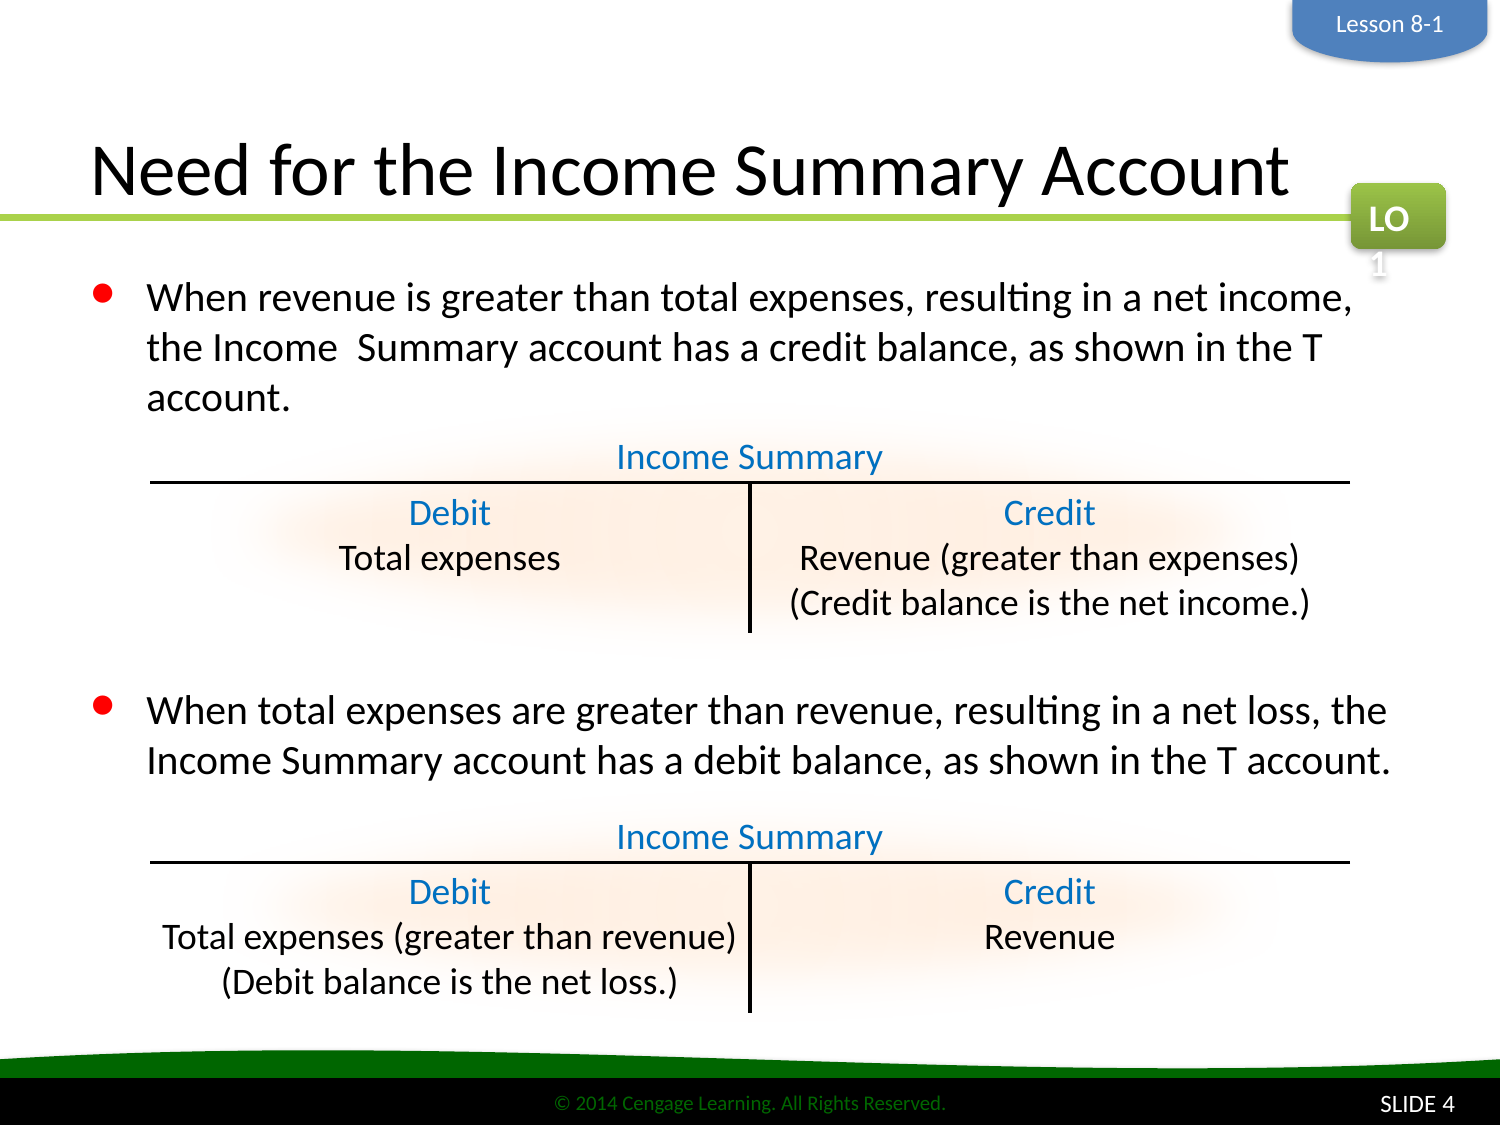

Lesson 8-1

# Need for the Income Summary Account
LO1
When revenue is greater than total expenses, resulting in a net income, the Income  Summary account has a credit balance, as shown in the T account.

Income Summary
Debit
Total expenses
Credit
Revenue (greater than expenses)
(Credit balance is the net income.)
When total expenses are greater than revenue, resulting in a net loss, the Income Summary account has a debit balance, as shown in the T account.

Income Summary
Debit
Total expenses (greater than revenue)
(Debit balance is the net loss.)
Credit
Revenue
SLIDE 4